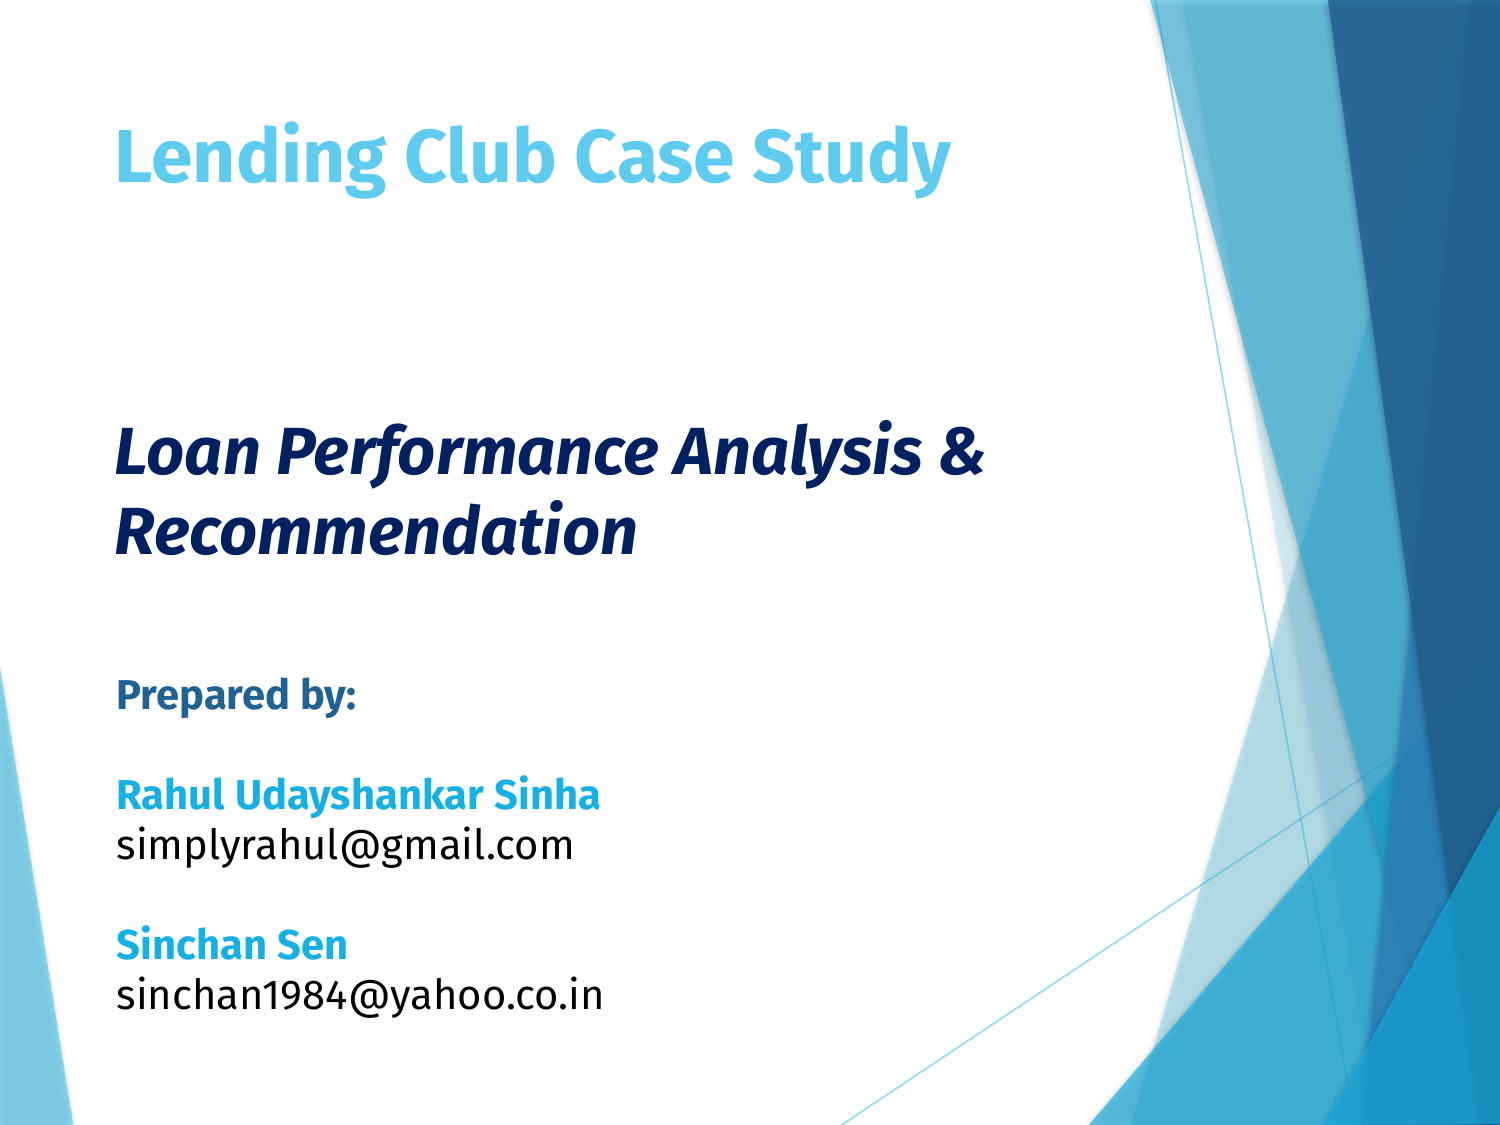

# Lending Club Case Study
Loan Performance Analysis & Recommendation
Prepared by:

Rahul Udayshankar Sinha
simplyrahul@gmail.com

Sinchan Sen
sinchan1984@yahoo.co.in